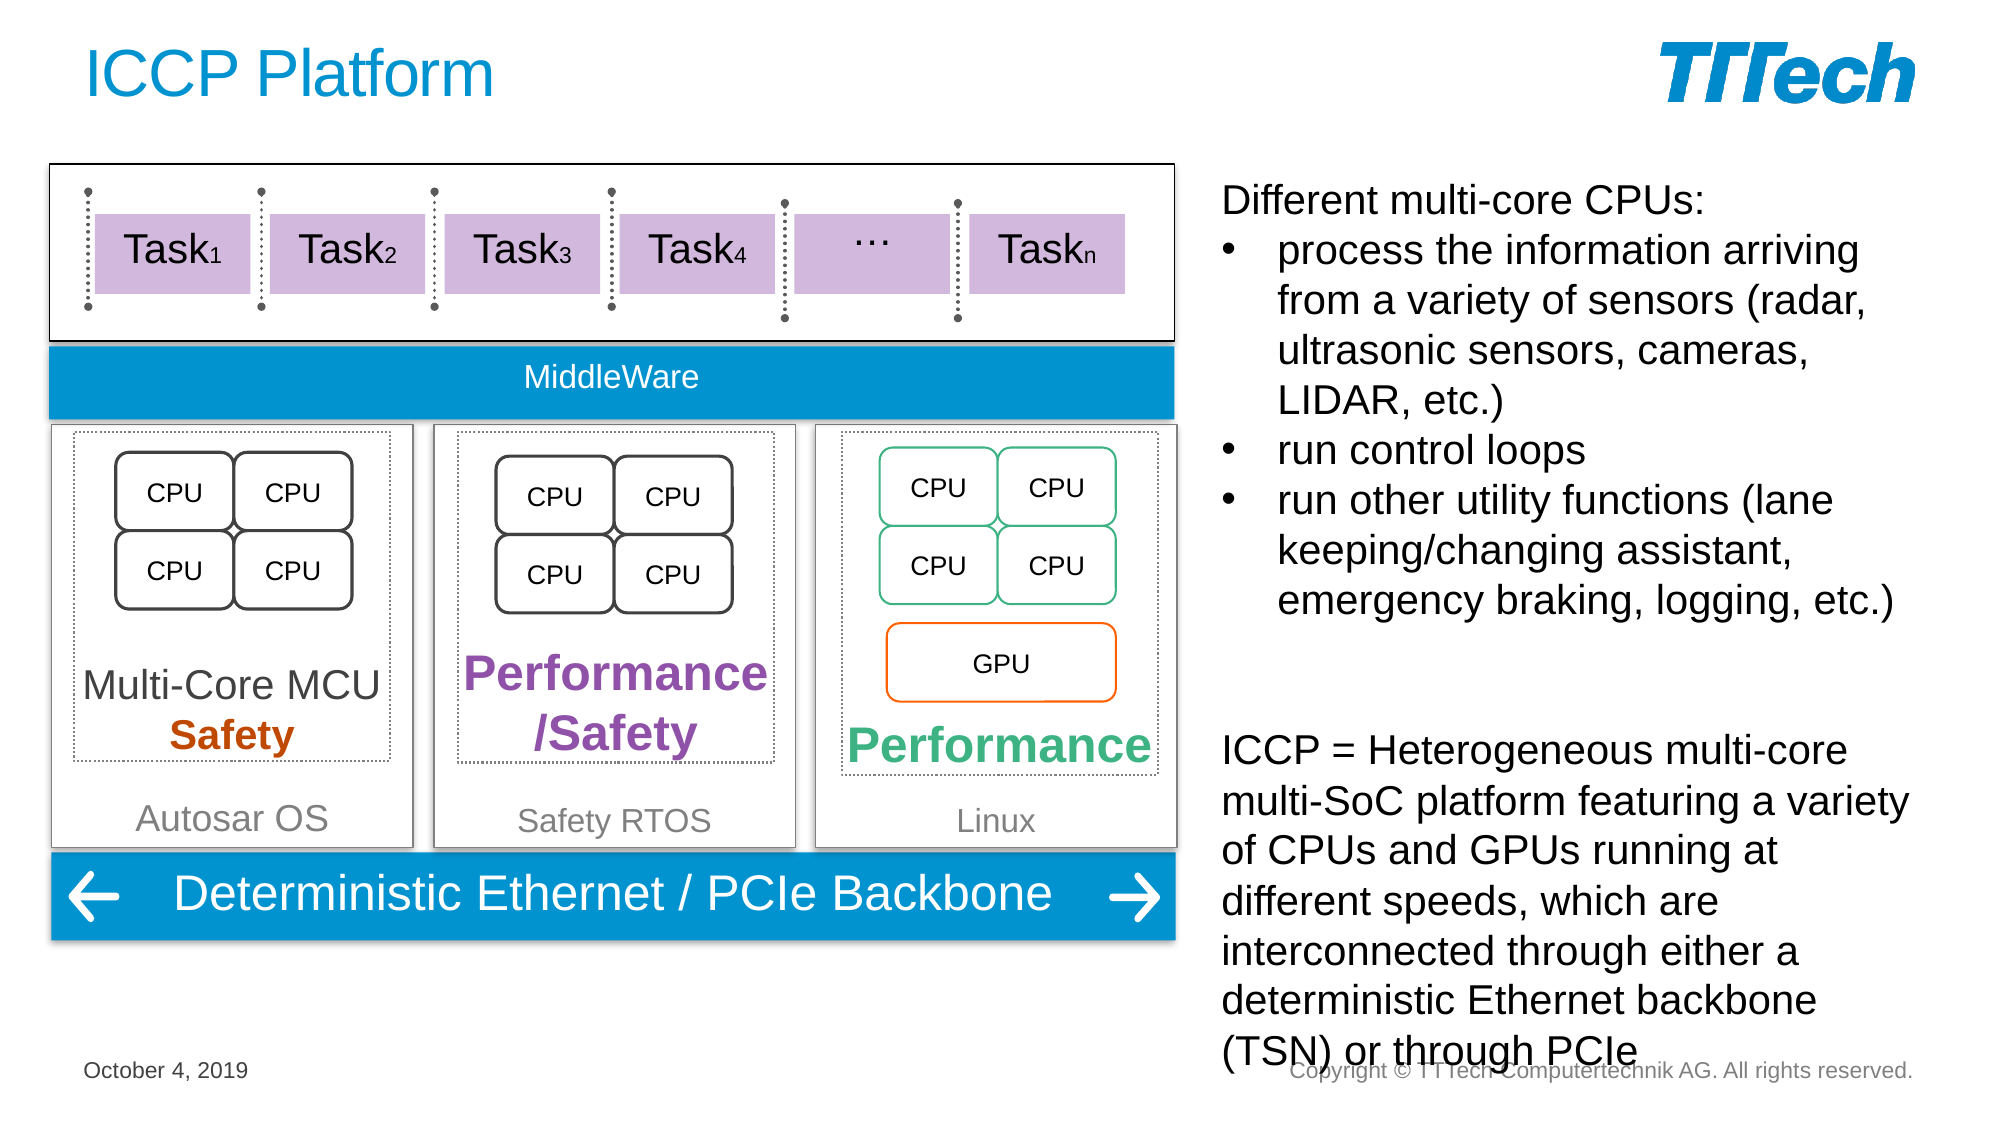

# ICCP Platform

Task1

Task2

Task3

Task4

…

Taskn

MiddleWare
Autosar OS
Safety RTOS
Linux
Multi-Core MCU
Safety
Performance/Safety
Performance
CPU
CPU
CPU
CPU
CPU
CPU
CPU
CPU
CPU
CPU
CPU
CPU
GPU
Deterministic Ethernet / PCIe Backbone

Different multi-core CPUs:
process the information arriving from a variety of sensors (radar, ultrasonic sensors, cameras, LIDAR, etc.)
run control loops
run other utility functions (lane keeping/changing assistant, emergency braking, logging, etc.)

ICCP = Heterogeneous multi-core multi-SoC platform featuring a variety of CPUs and GPUs running at different speeds, which are interconnected through either a deterministic Ethernet backbone (TSN) or through PCIe
Copyright © TTTech Computertechnik AG. All rights reserved.
October 4, 2019